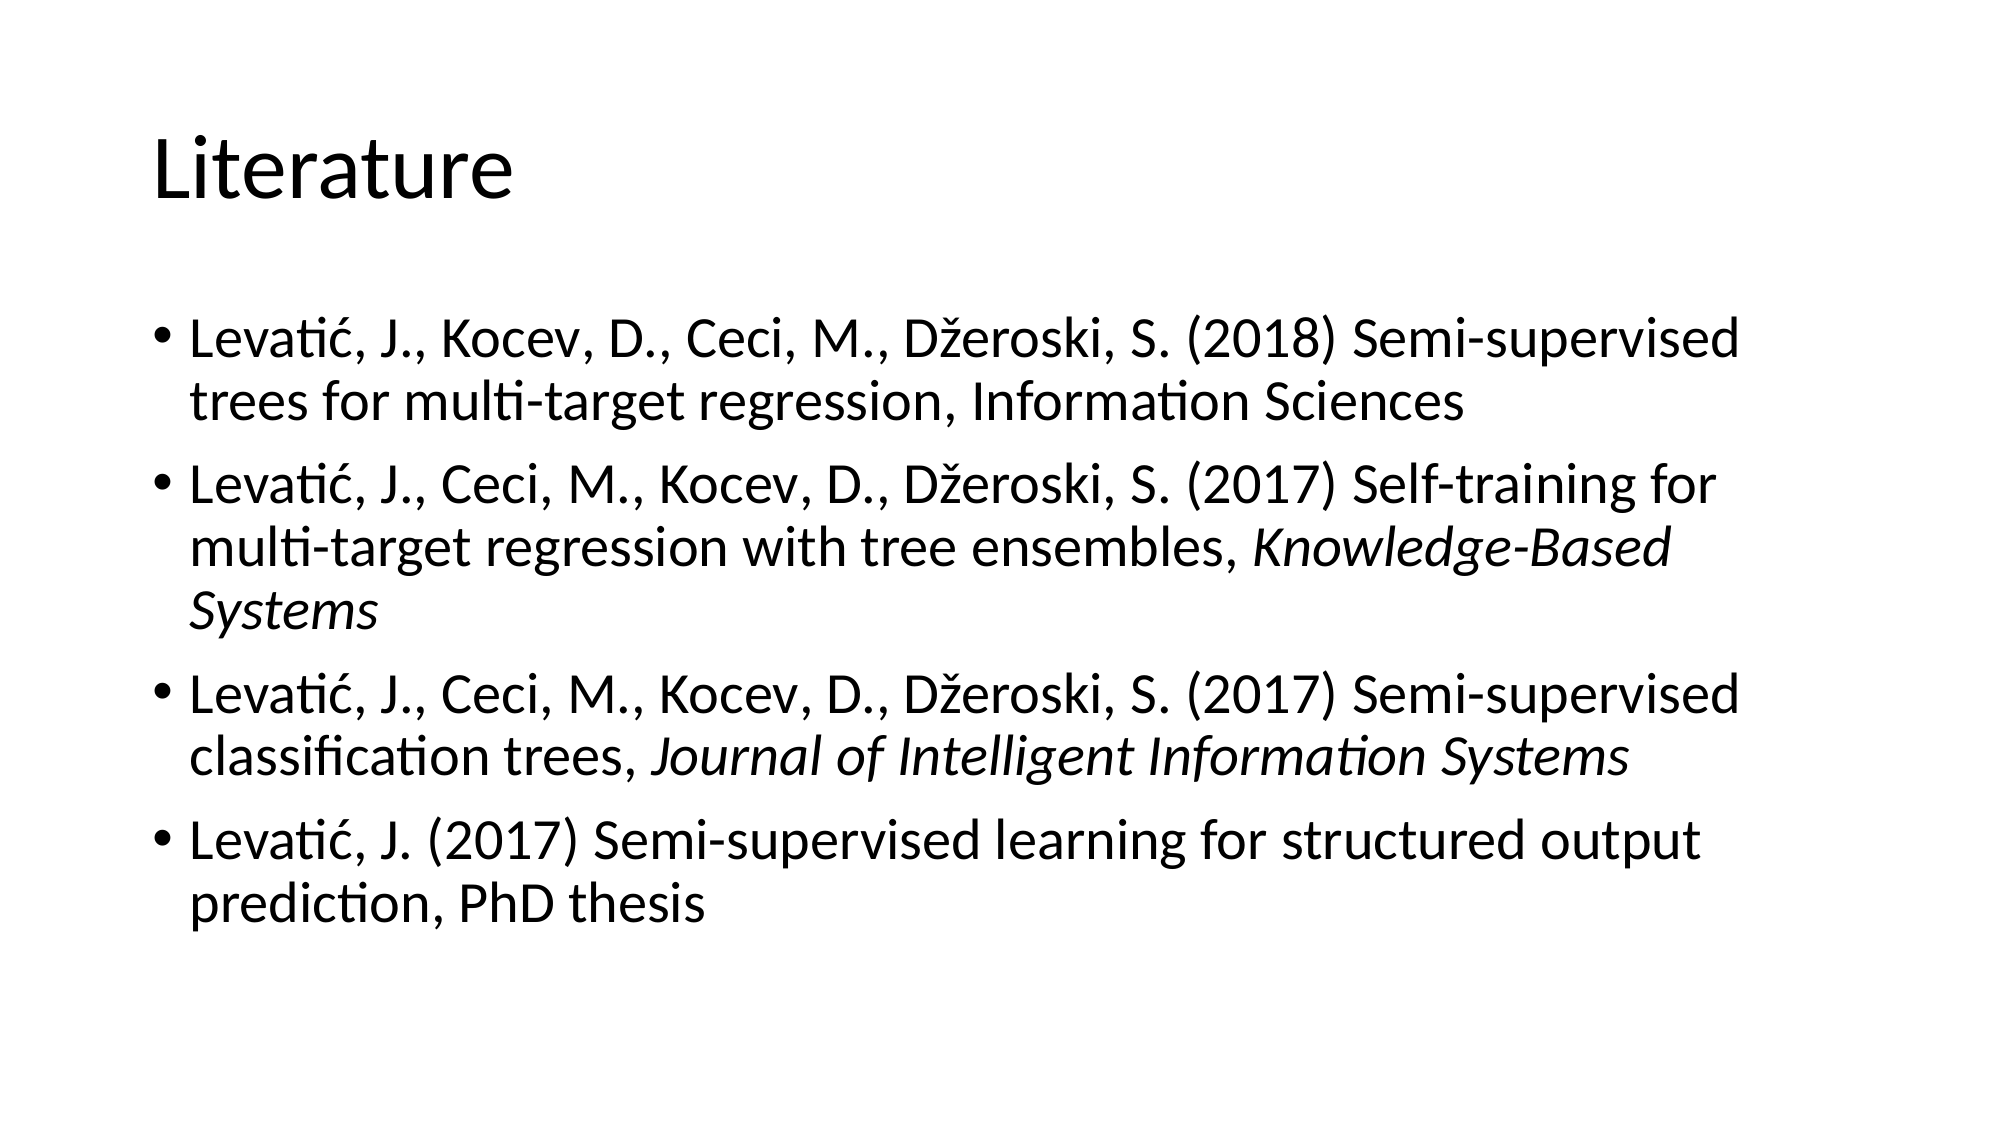

# Literature
Levatić, J., Kocev, D., Ceci, M., Džeroski, S. (2018) Semi-supervised trees for multi-target regression, Information Sciences
Levatić, J., Ceci, M., Kocev, D., Džeroski, S. (2017) Self-training for multi-target regression with tree ensembles, Knowledge-Based Systems
Levatić, J., Ceci, M., Kocev, D., Džeroski, S. (2017) Semi-supervised classification trees, Journal of Intelligent Information Systems
Levatić, J. (2017) Semi-supervised learning for structured output prediction, PhD thesis